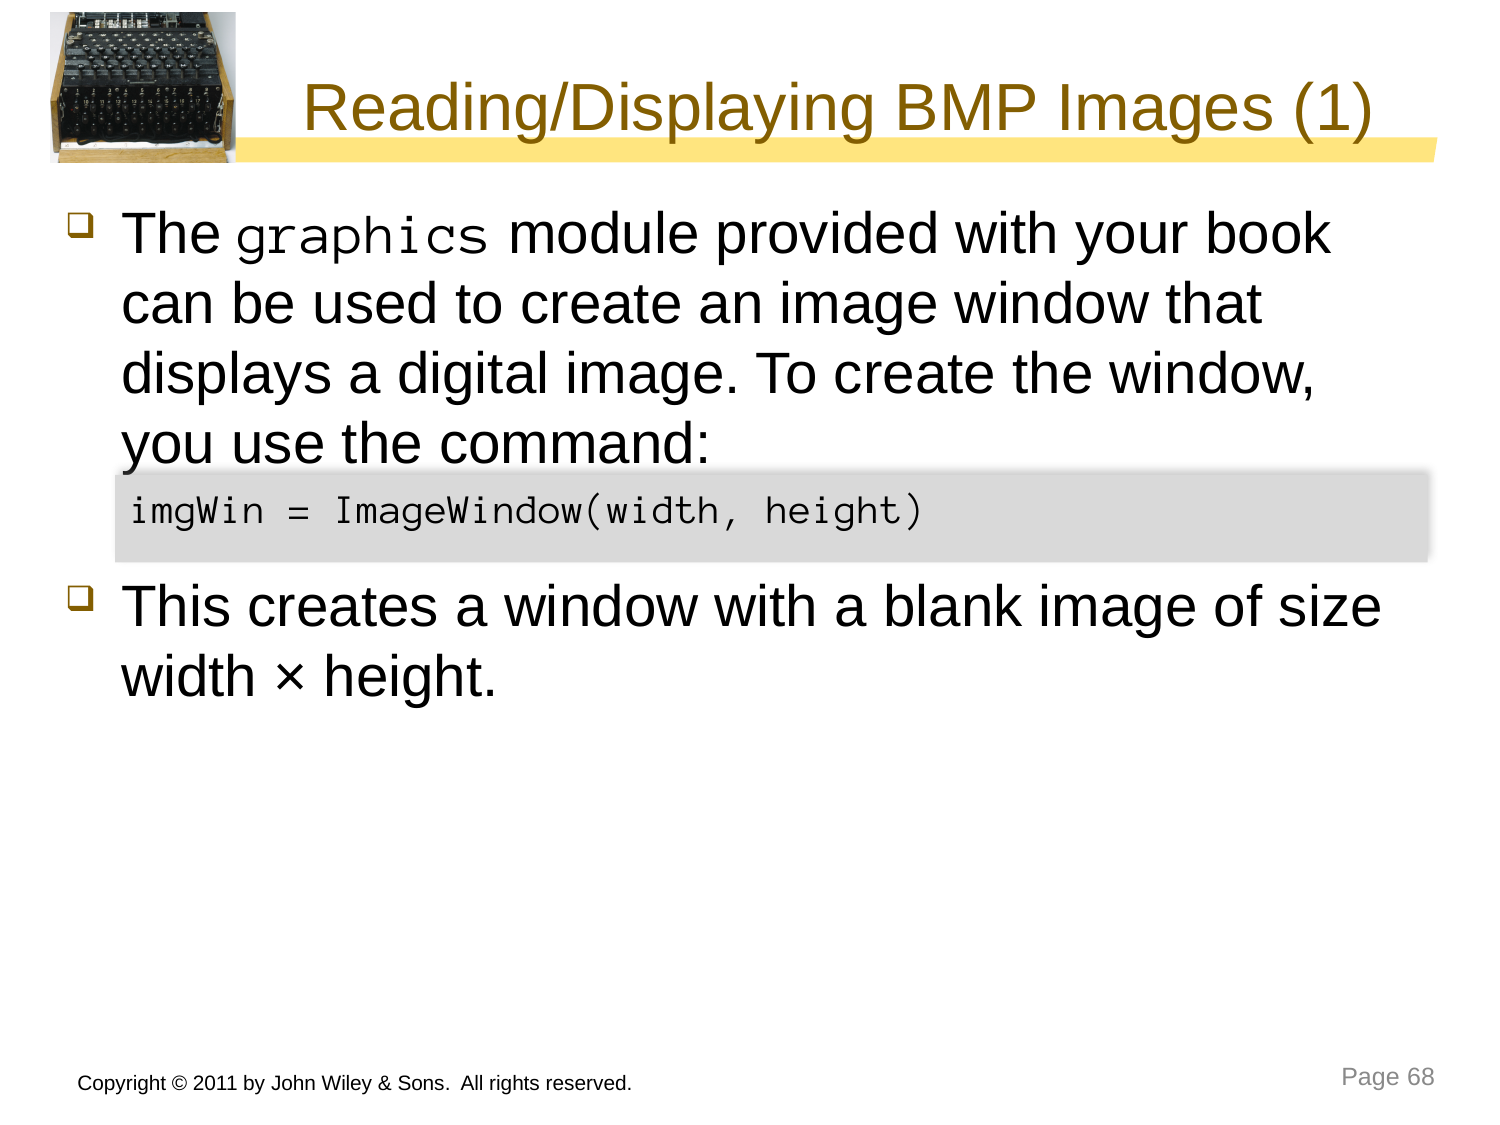

# Reading/Displaying BMP Images (1)
The graphics module provided with your book can be used to create an image window that displays a digital image. To create the window, you use the command:

This creates a window with a blank image of size width × height.
imgWin = ImageWindow(width, height)

Copyright © 2011 by John Wiley & Sons.  All rights reserved.
Page 68